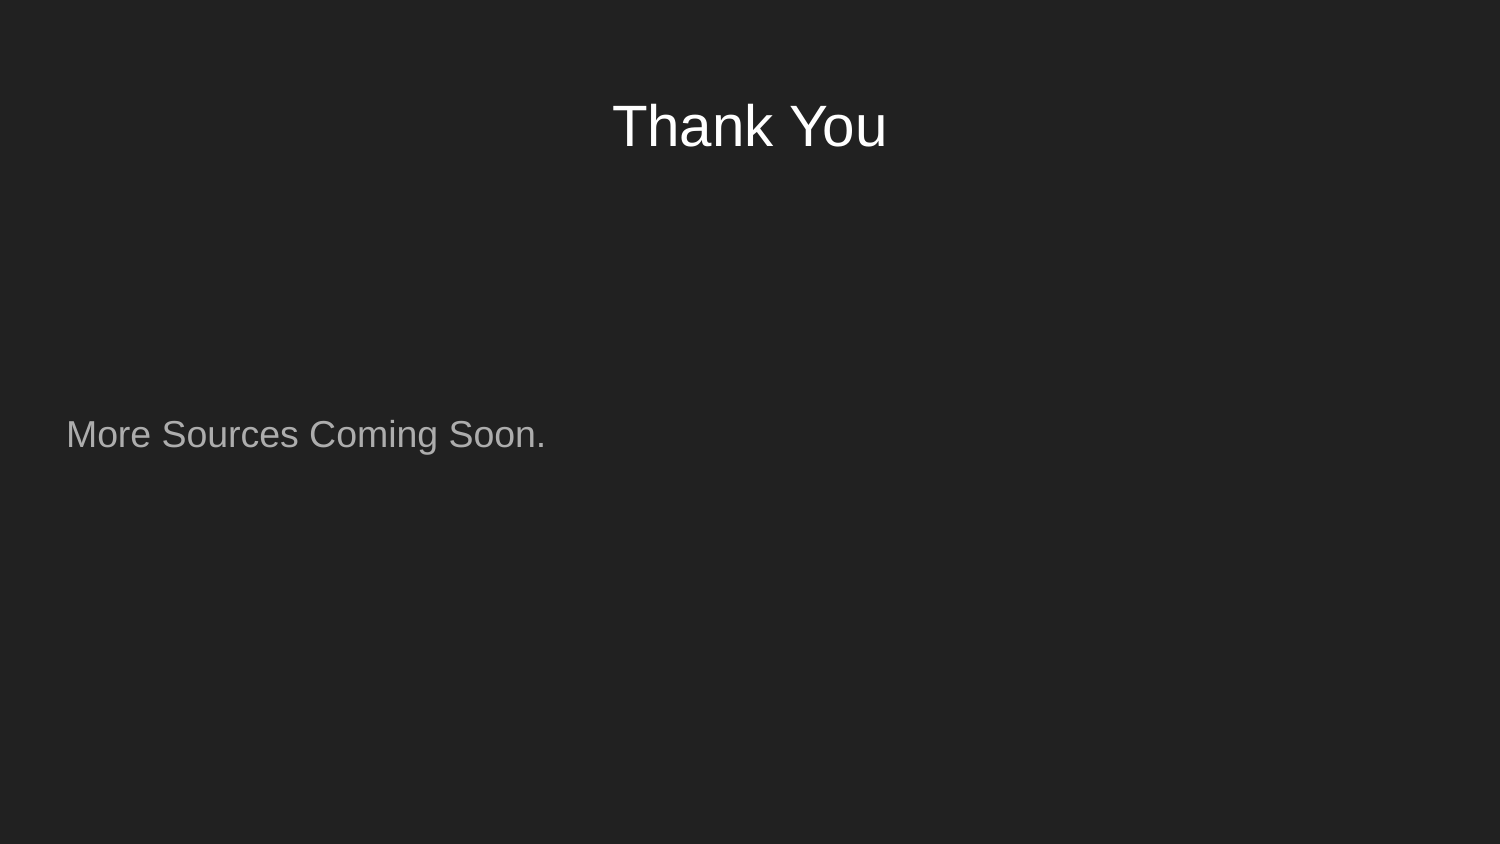

# Thank You
More Sources Coming Soon.